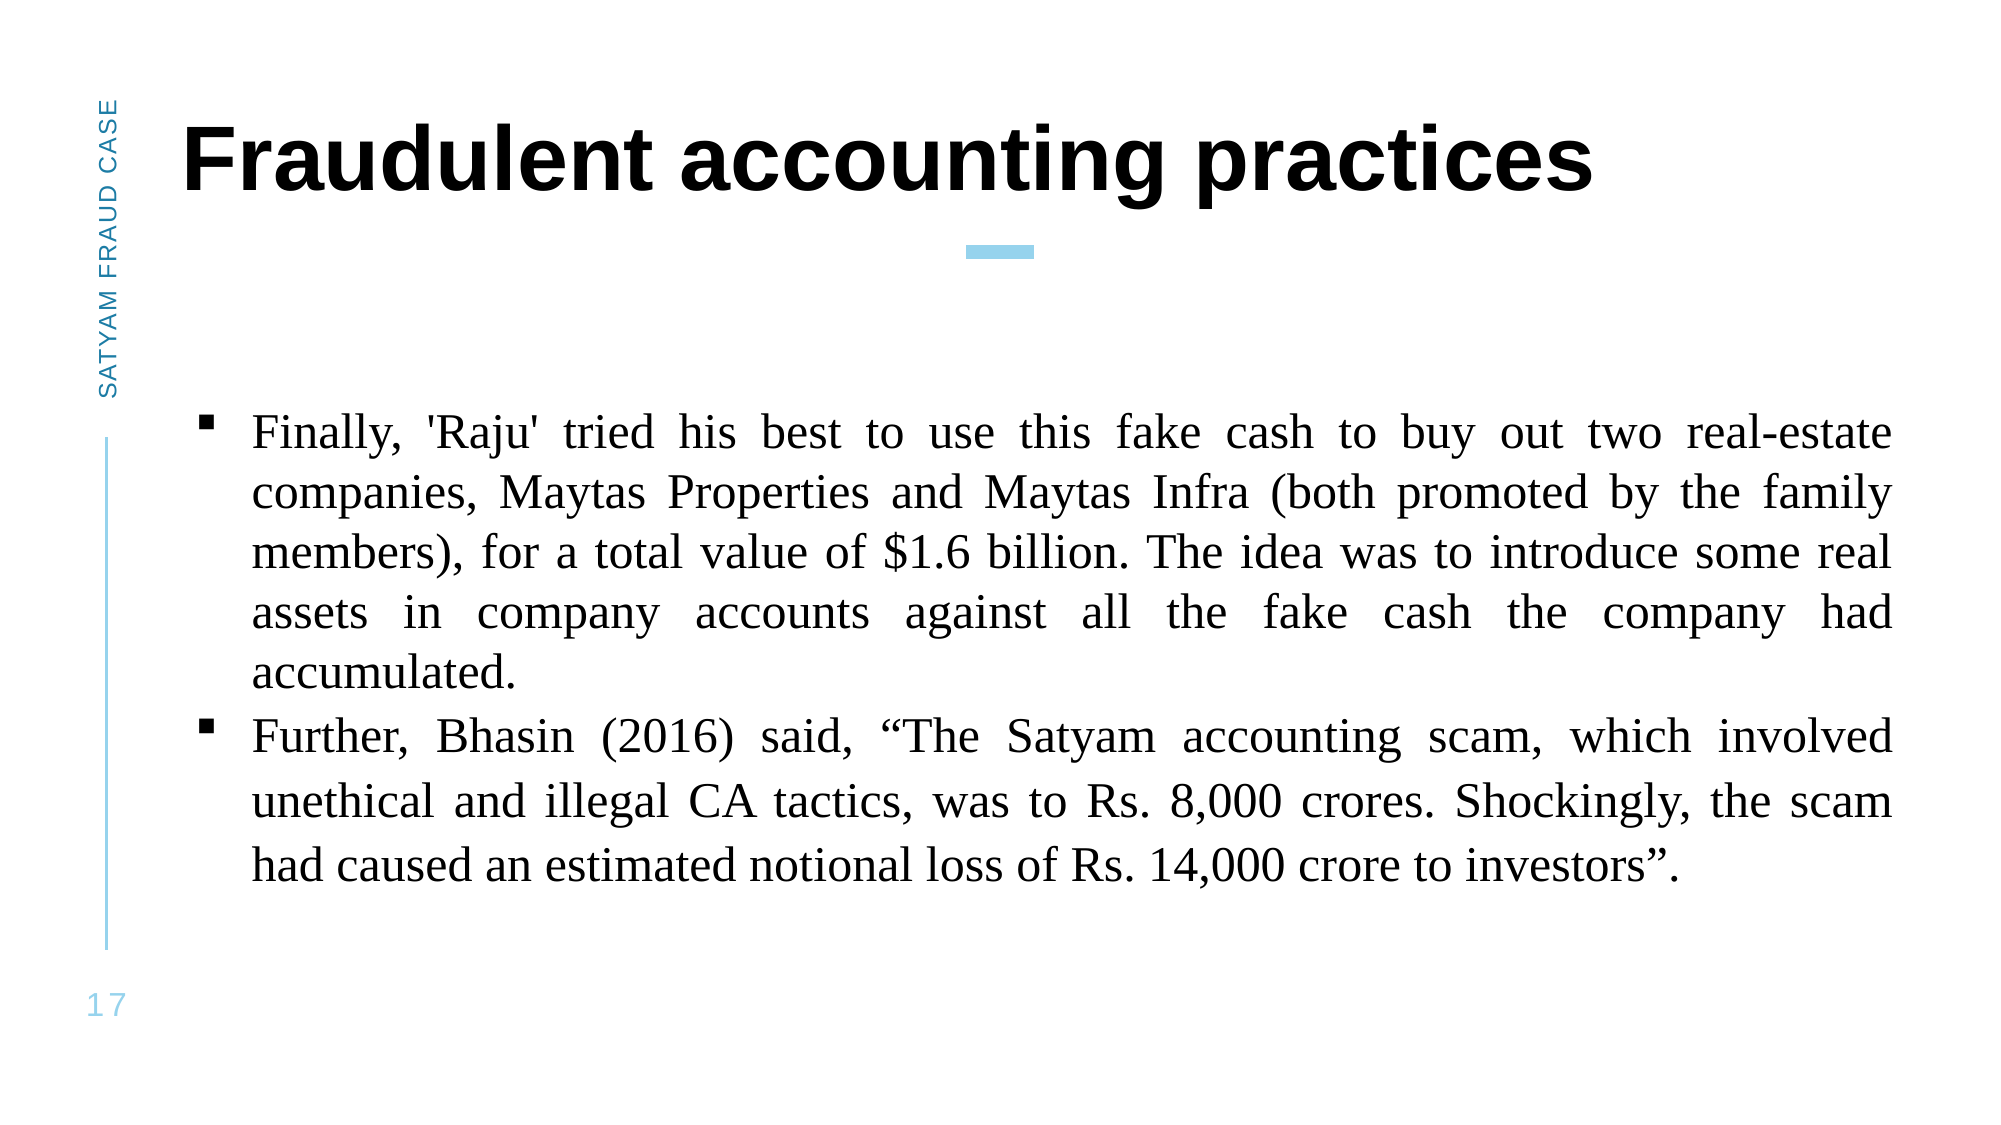

Fraudulent accounting practices
Satyam fraud case

Finally, 'Raju' tried his best to use this fake cash to buy out two real-estate companies, Maytas Properties and Maytas Infra (both promoted by the family members), for a total value of $1.6 billion. The idea was to introduce some real assets in company accounts against all the fake cash the company had accumulated.
Further, Bhasin (2016) said, “The Satyam accounting scam, which involved unethical and illegal CA tactics, was to Rs. 8,000 crores. Shockingly, the scam had caused an estimated notional loss of Rs. 14,000 crore to investors”.
17